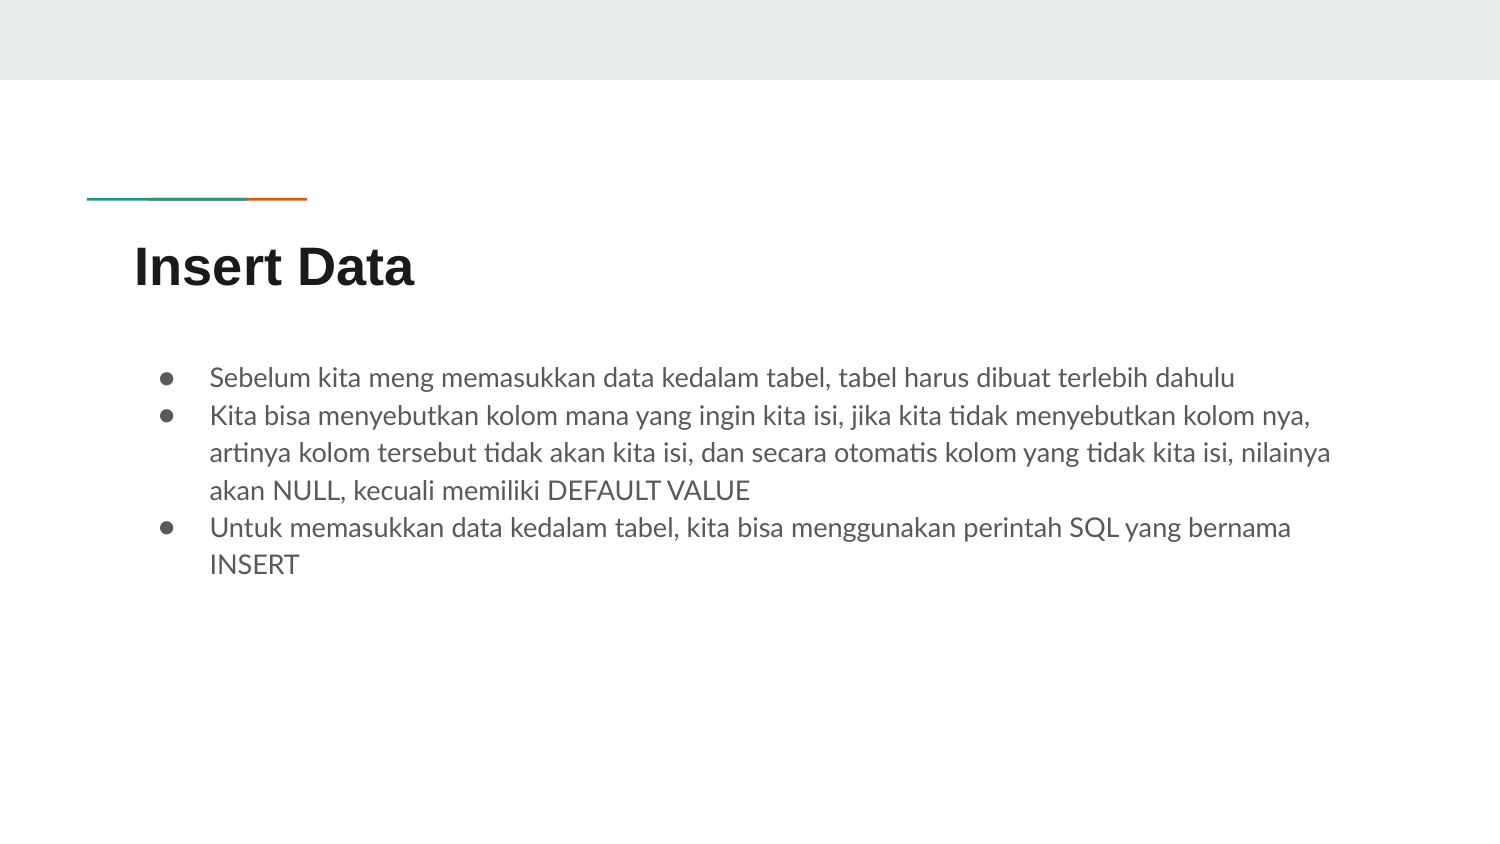

# Insert Data
Sebelum kita meng memasukkan data kedalam tabel, tabel harus dibuat terlebih dahulu
Kita bisa menyebutkan kolom mana yang ingin kita isi, jika kita tidak menyebutkan kolom nya, artinya kolom tersebut tidak akan kita isi, dan secara otomatis kolom yang tidak kita isi, nilainya akan NULL, kecuali memiliki DEFAULT VALUE
Untuk memasukkan data kedalam tabel, kita bisa menggunakan perintah SQL yang bernama INSERT